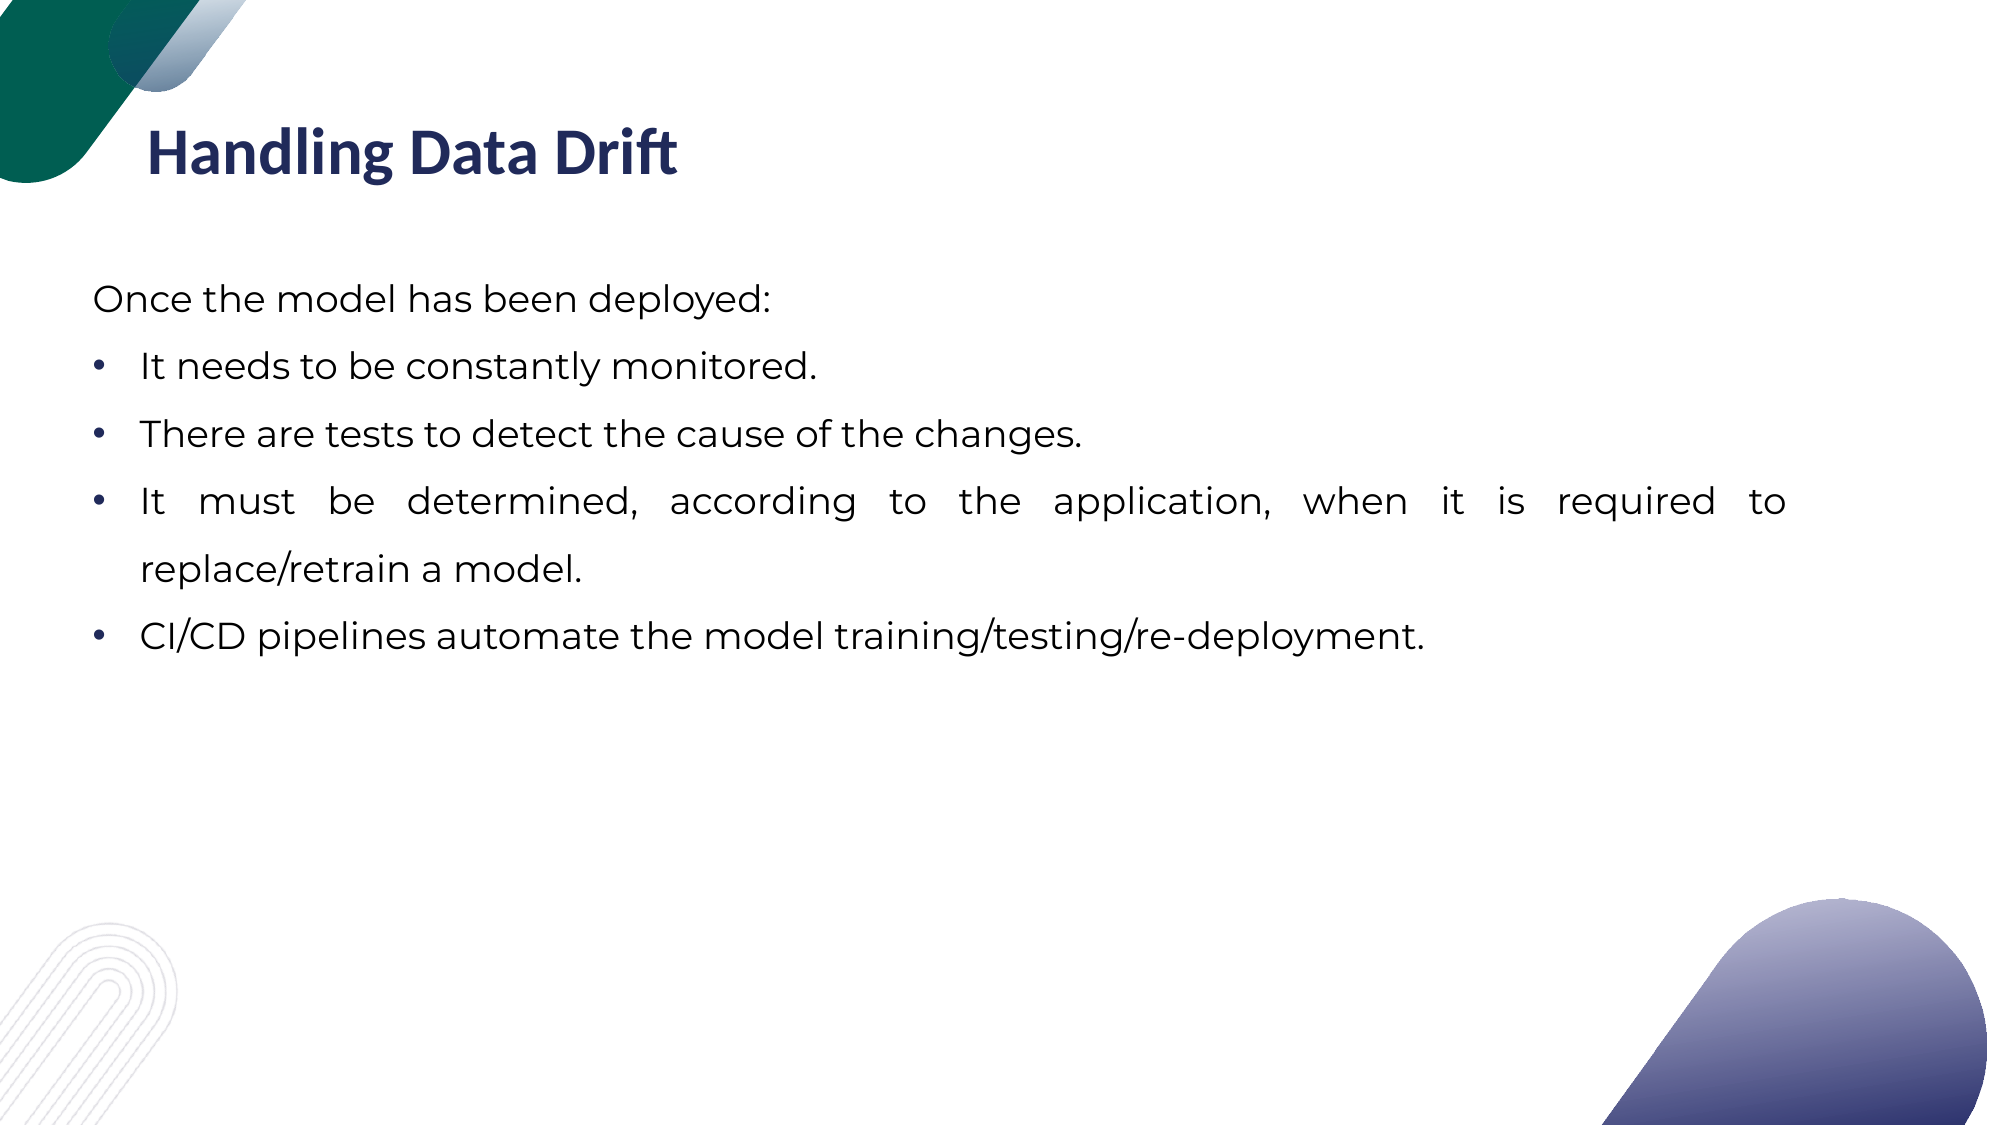

# Handling Data Drift

Once the model has been deployed:
It needs to be constantly monitored.
There are tests to detect the cause of the changes.
It must be determined, according to the application, when it is required to replace/retrain a model.
CI/CD pipelines automate the model training/testing/re-deployment.